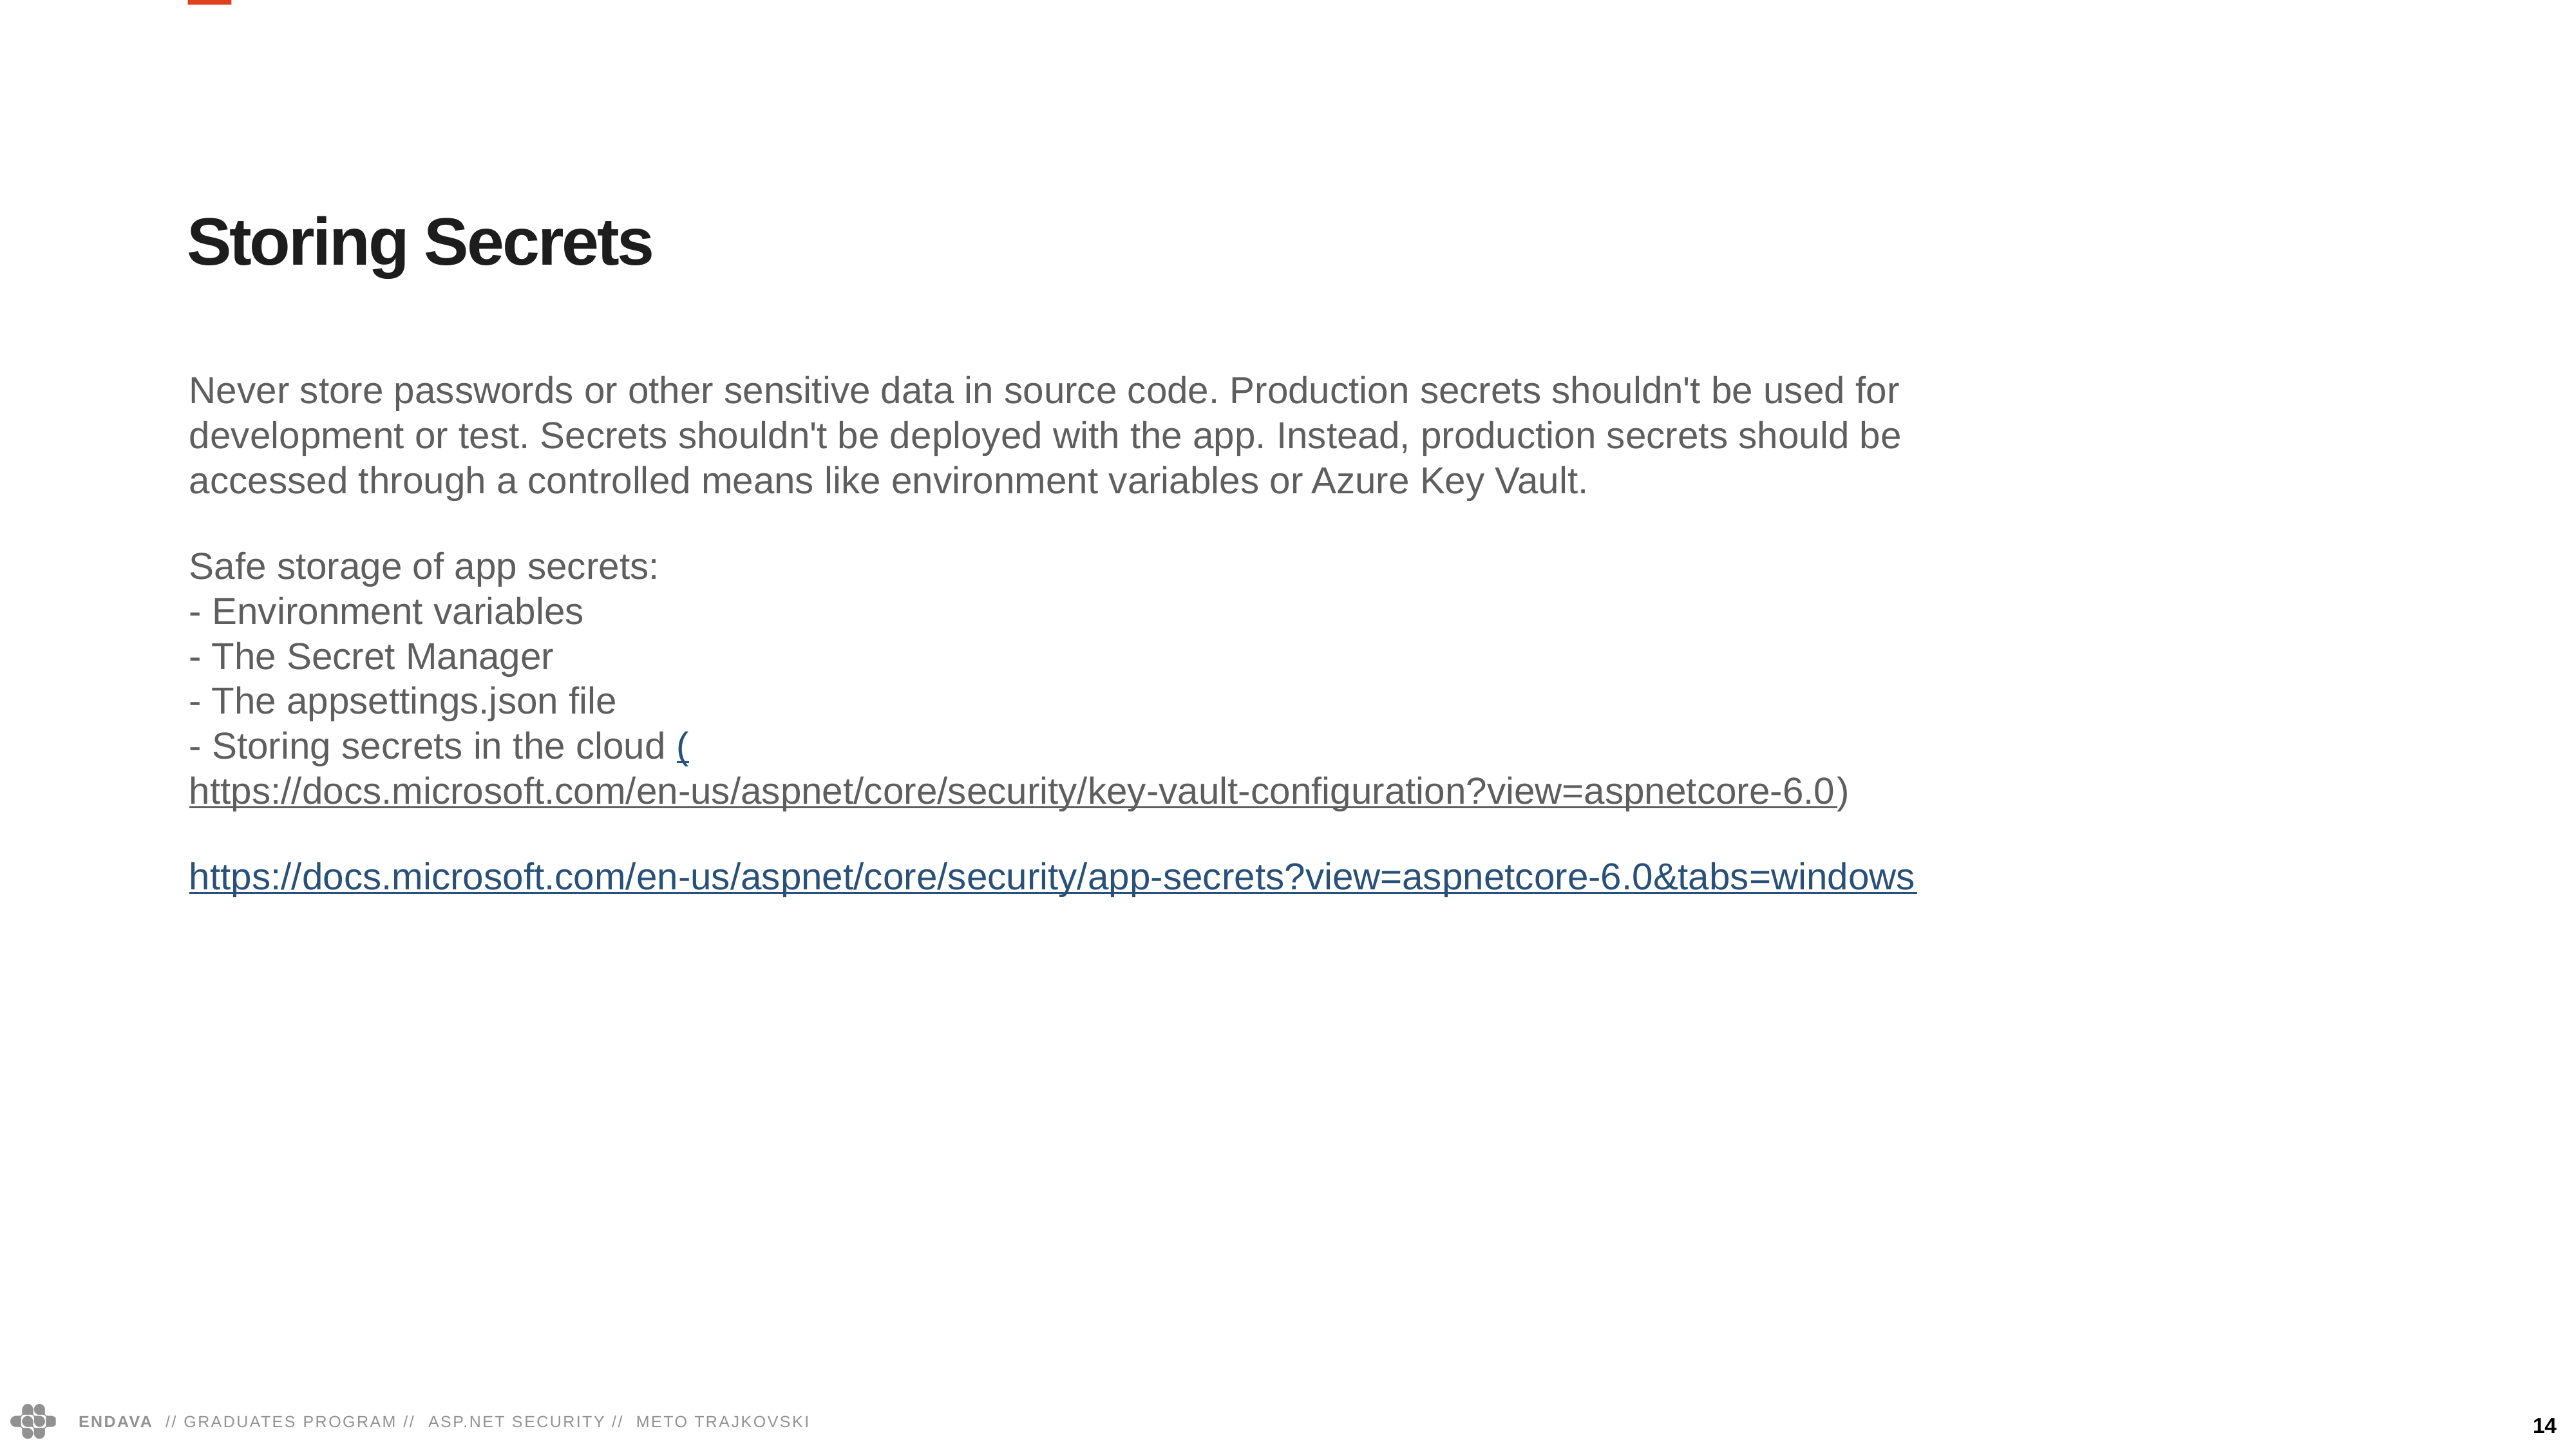

Storing Secrets
Never store passwords or other sensitive data in source code. Production secrets shouldn't be used for development or test. Secrets shouldn't be deployed with the app. Instead, production secrets should be accessed through a controlled means like environment variables or Azure Key Vault.
Safe storage of app secrets:
- Environment variables
- The Secret Manager
- The appsettings.json file
- Storing secrets in the cloud (https://docs.microsoft.com/en-us/aspnet/core/security/key-vault-configuration?view=aspnetcore-6.0)
https://docs.microsoft.com/en-us/aspnet/core/security/app-secrets?view=aspnetcore-6.0&tabs=windows
14